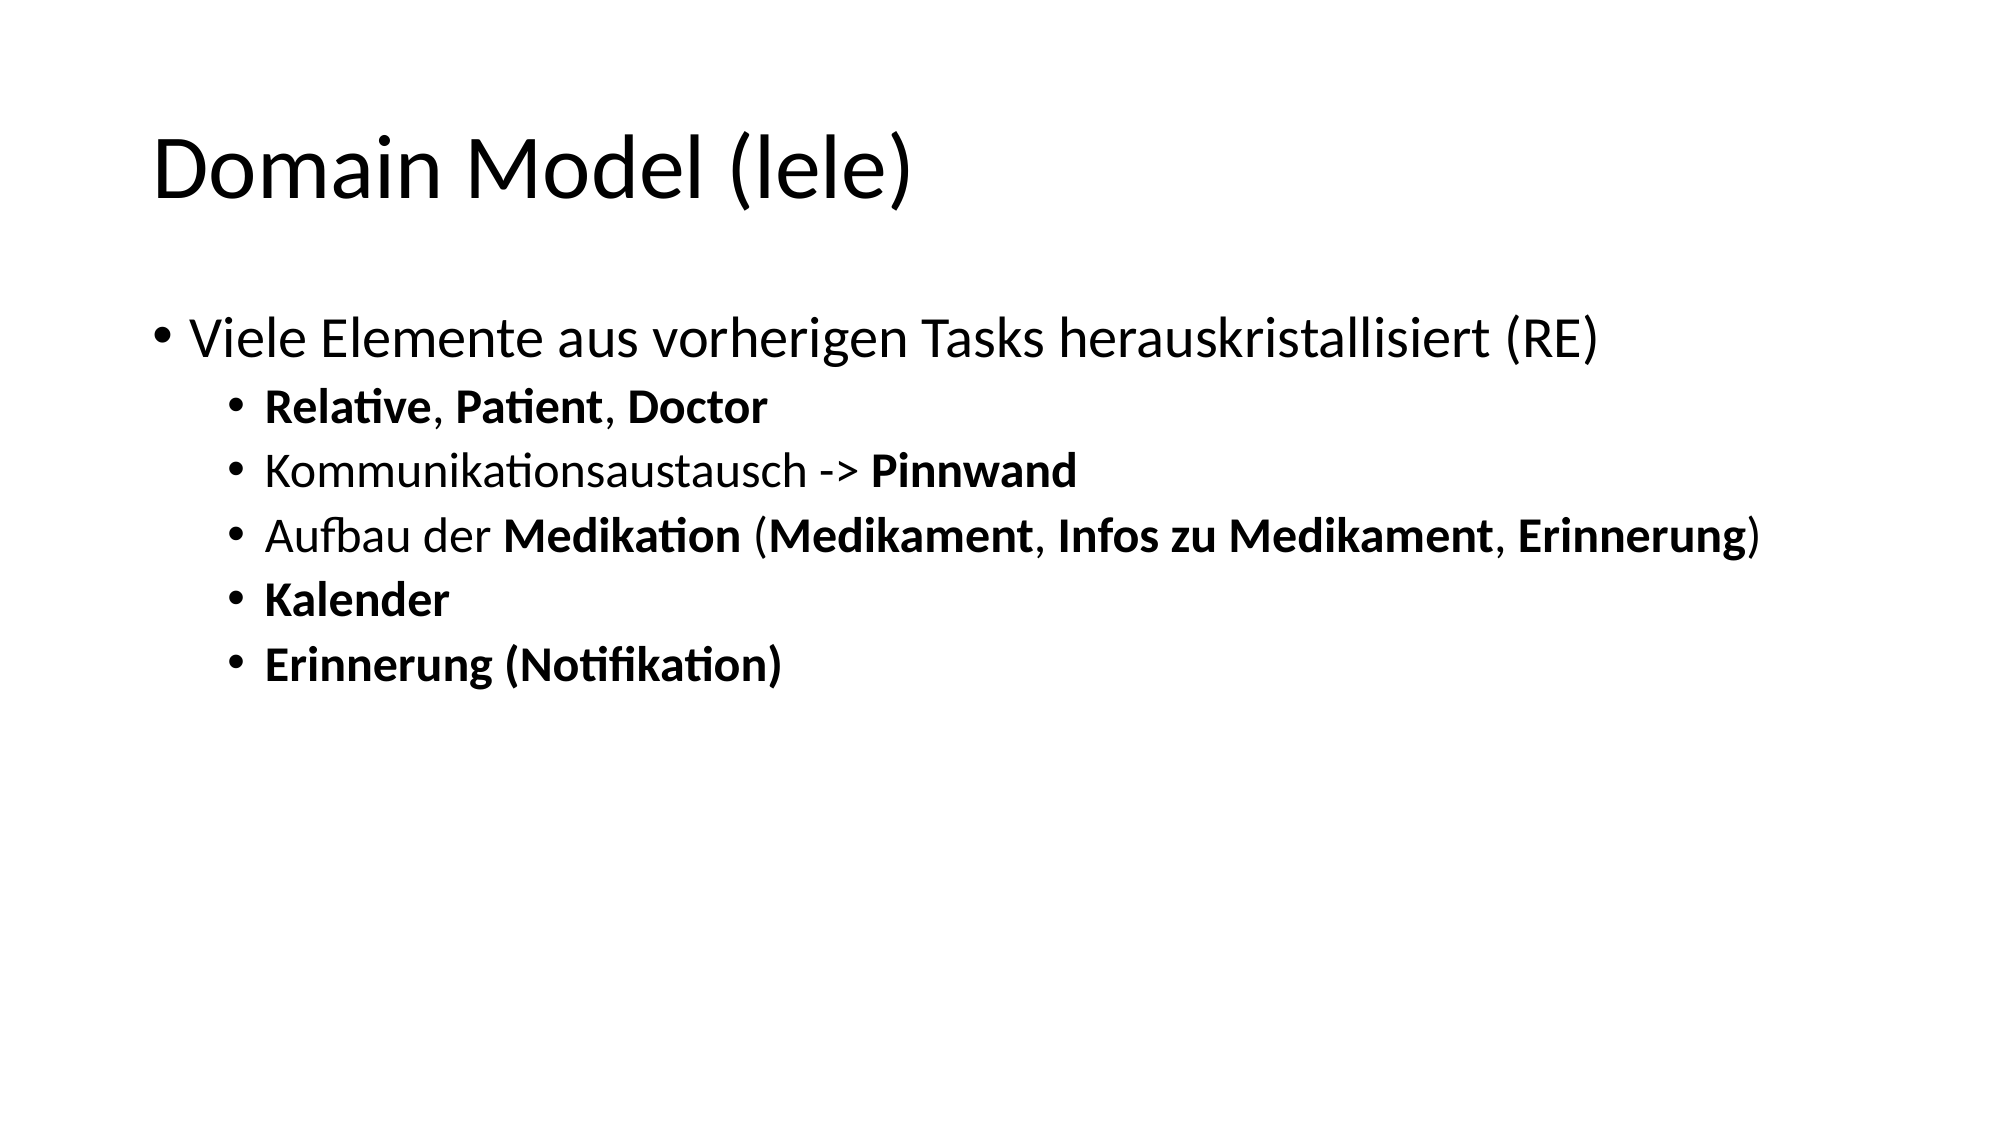

# Domain Model (lele)
Viele Elemente aus vorherigen Tasks herauskristallisiert (RE)
Relative, Patient, Doctor
Kommunikationsaustausch -> Pinnwand
Aufbau der Medikation (Medikament, Infos zu Medikament, Erinnerung)
Kalender
Erinnerung (Notifikation)